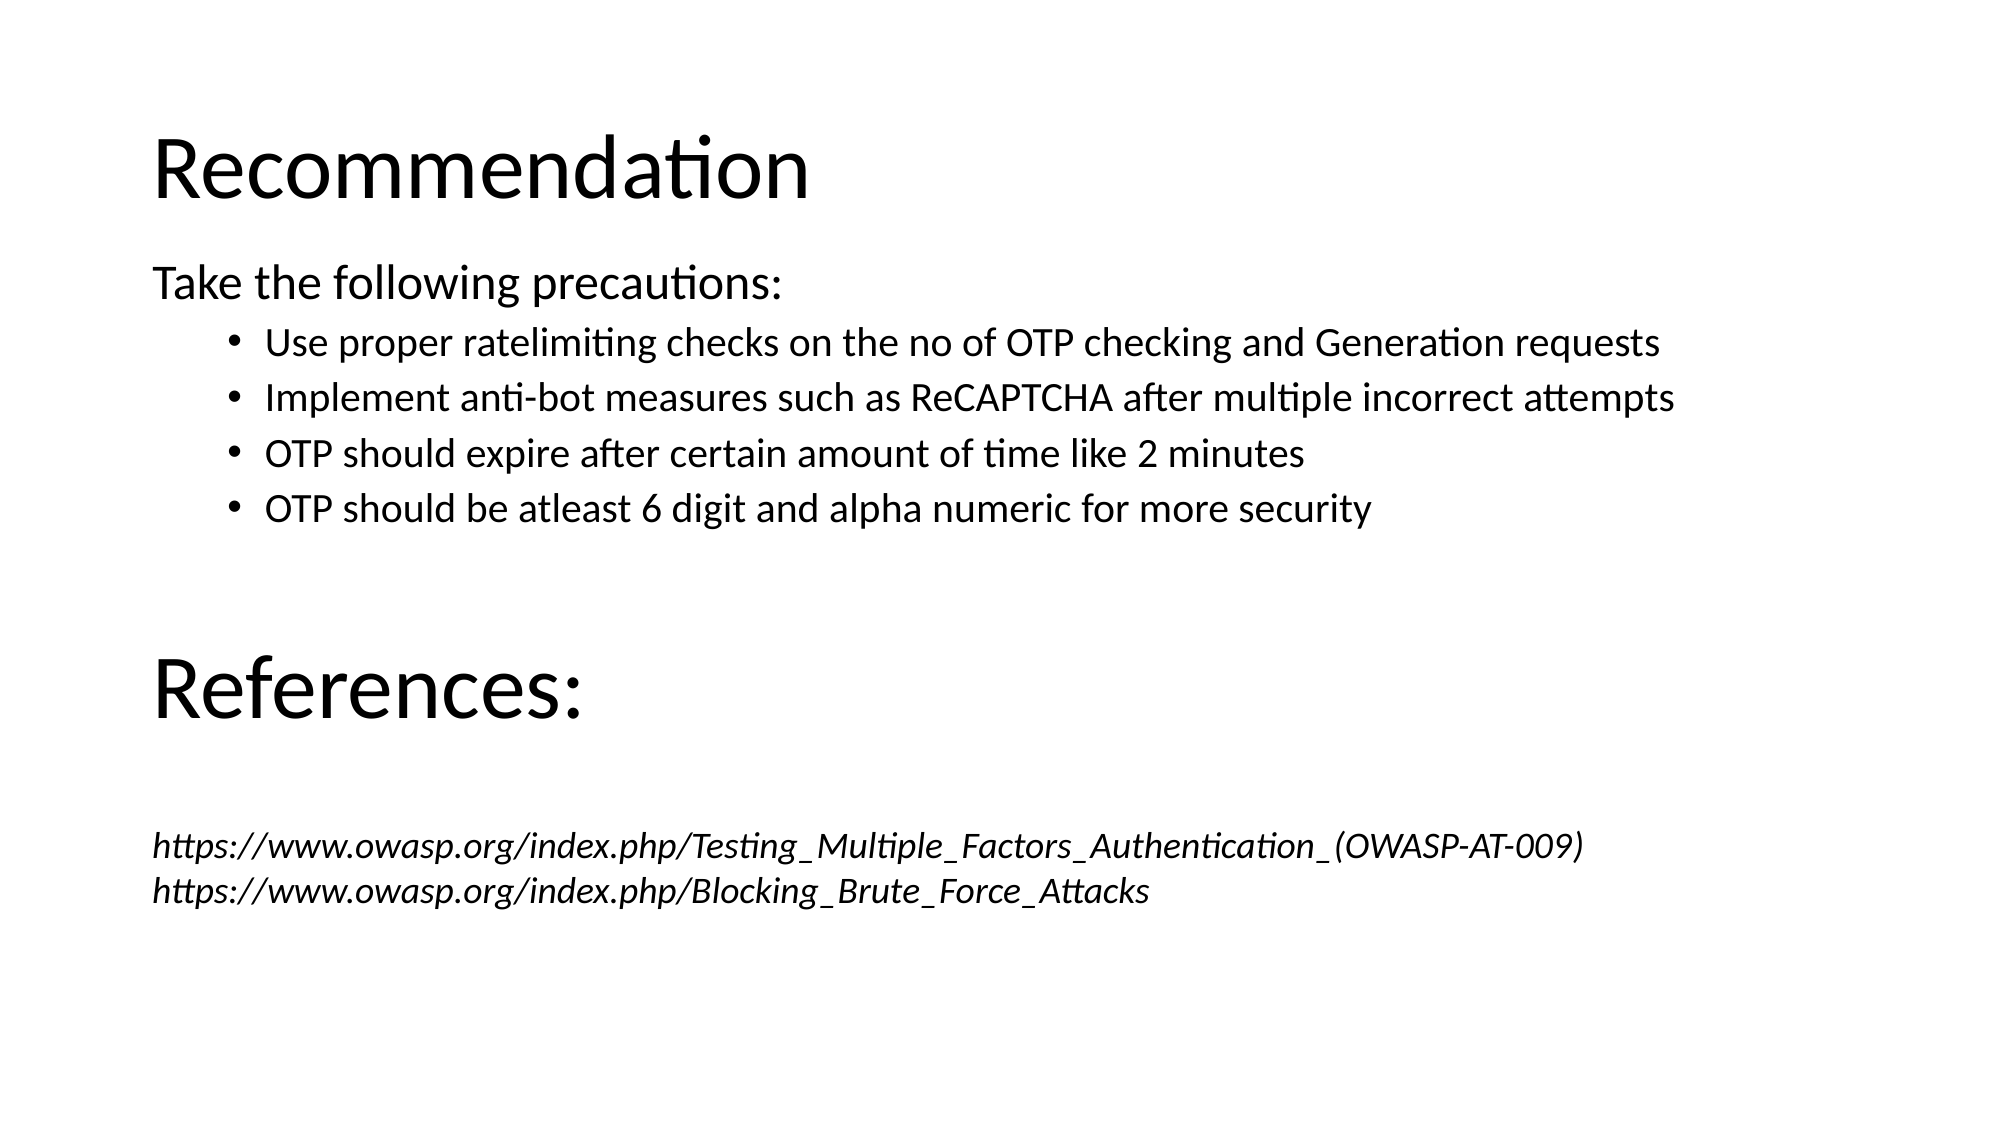

# Recommendation
Take the following precautions:
Use proper ratelimiting checks on the no of OTP checking and Generation requests
Implement anti-bot measures such as ReCAPTCHA after multiple incorrect attempts
OTP should expire after certain amount of time like 2 minutes
OTP should be atleast 6 digit and alpha numeric for more security

References:
https://www.owasp.org/index.php/Testing_Multiple_Factors_Authentication_(OWASP-AT-009)
https://www.owasp.org/index.php/Blocking_Brute_Force_Attacks